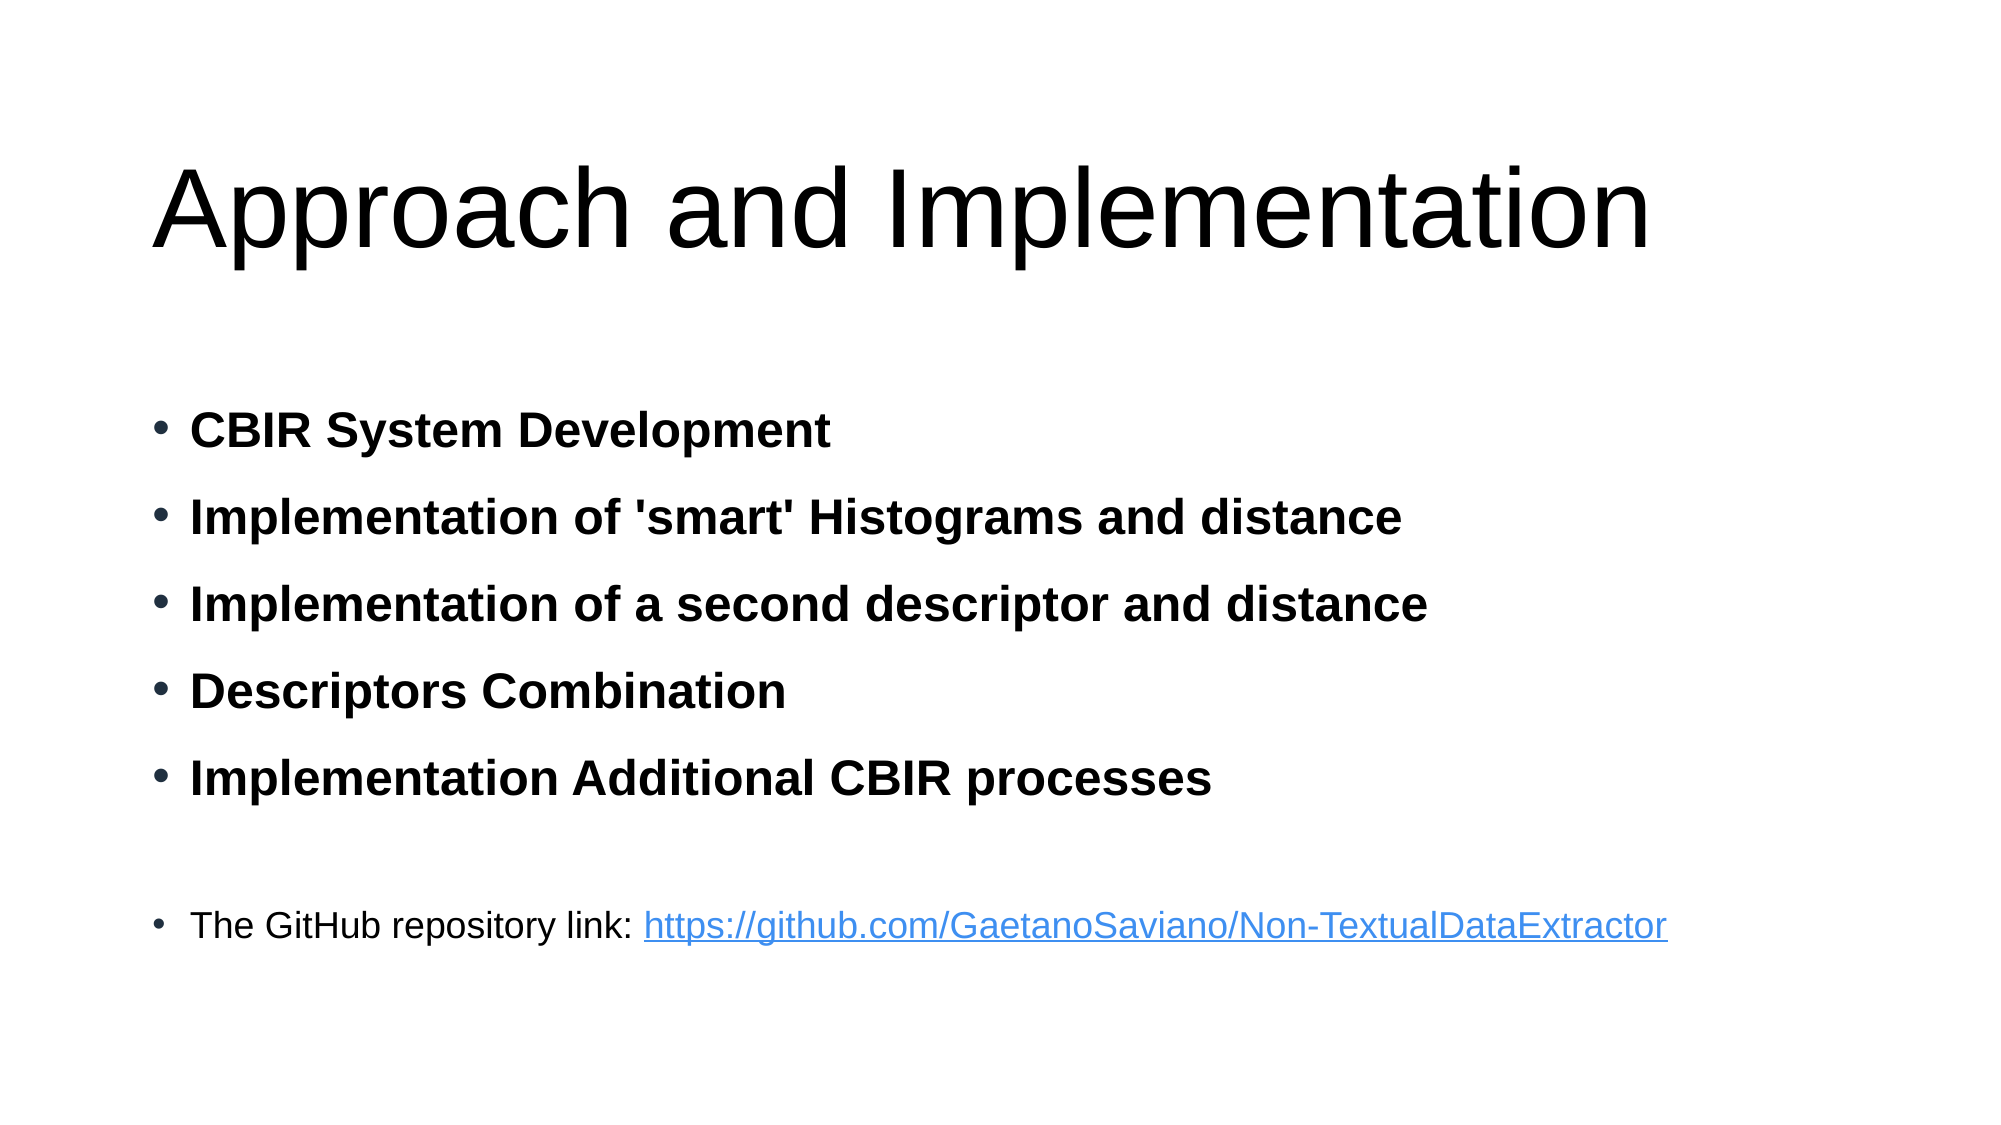

# Approach and Implementation

CBIR System Development
Implementation of 'smart' Histograms and distance
Implementation of a second descriptor and distance
Descriptors Combination
Implementation Additional CBIR processes

The GitHub repository link: https://github.com/GaetanoSaviano/Non-TextualDataExtractor